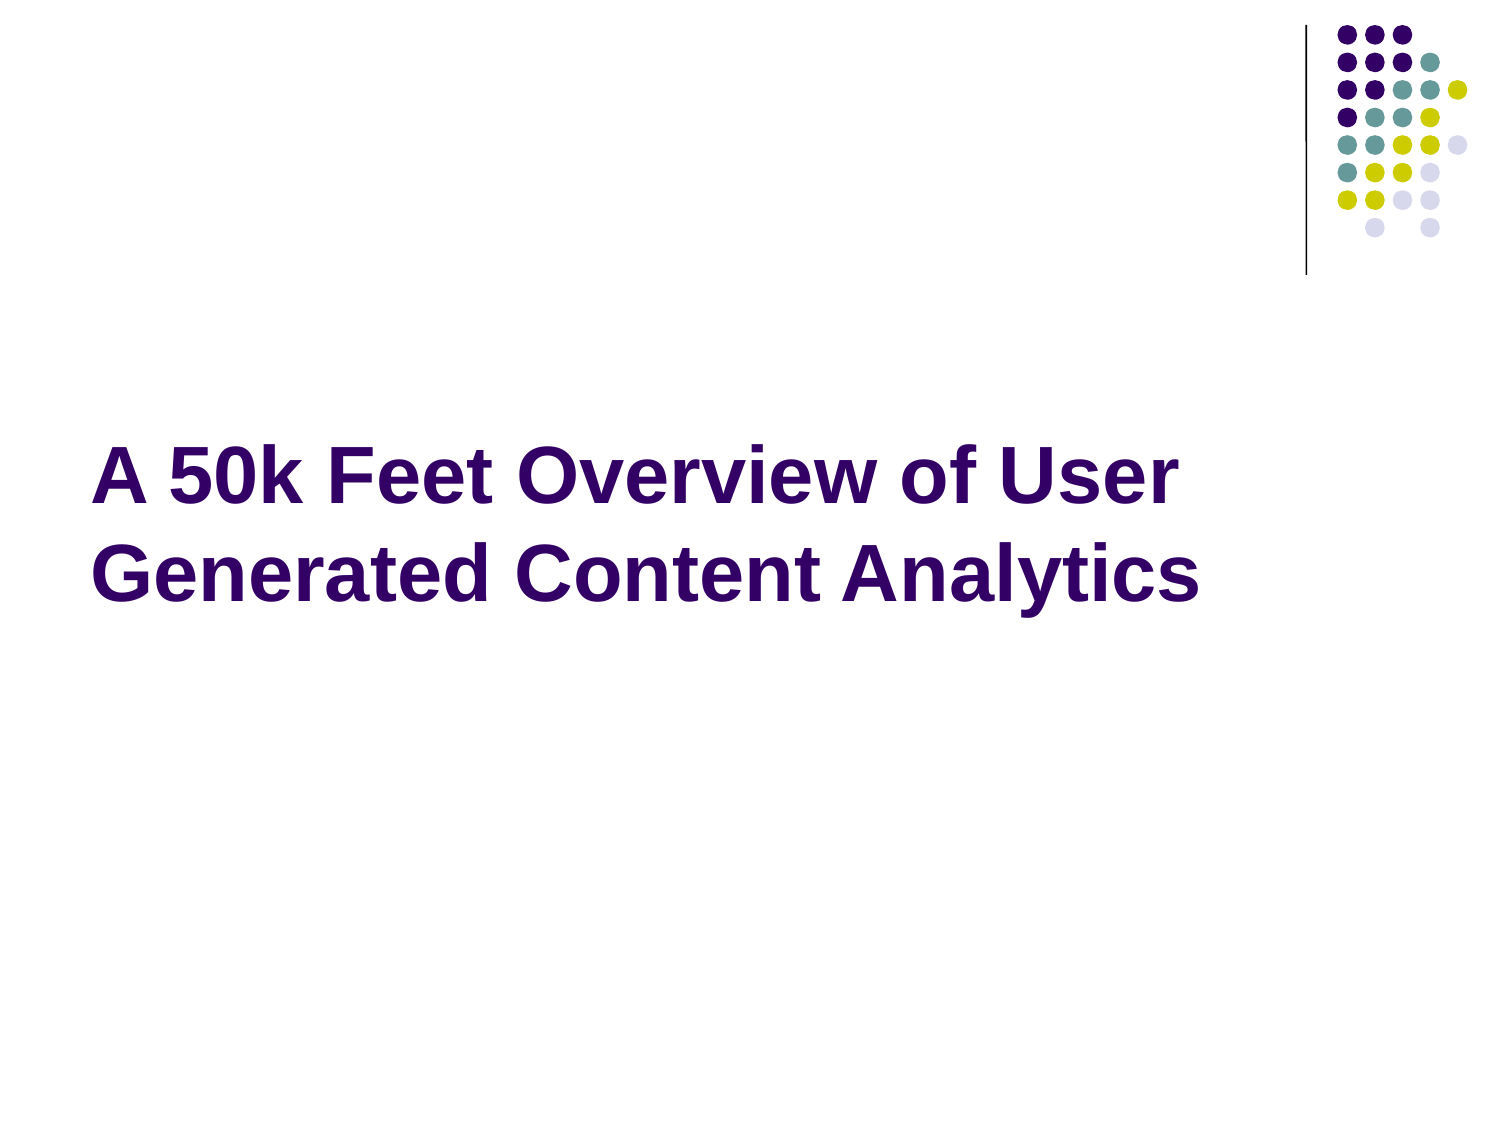

# A 50k Feet Overview of User Generated Content Analytics